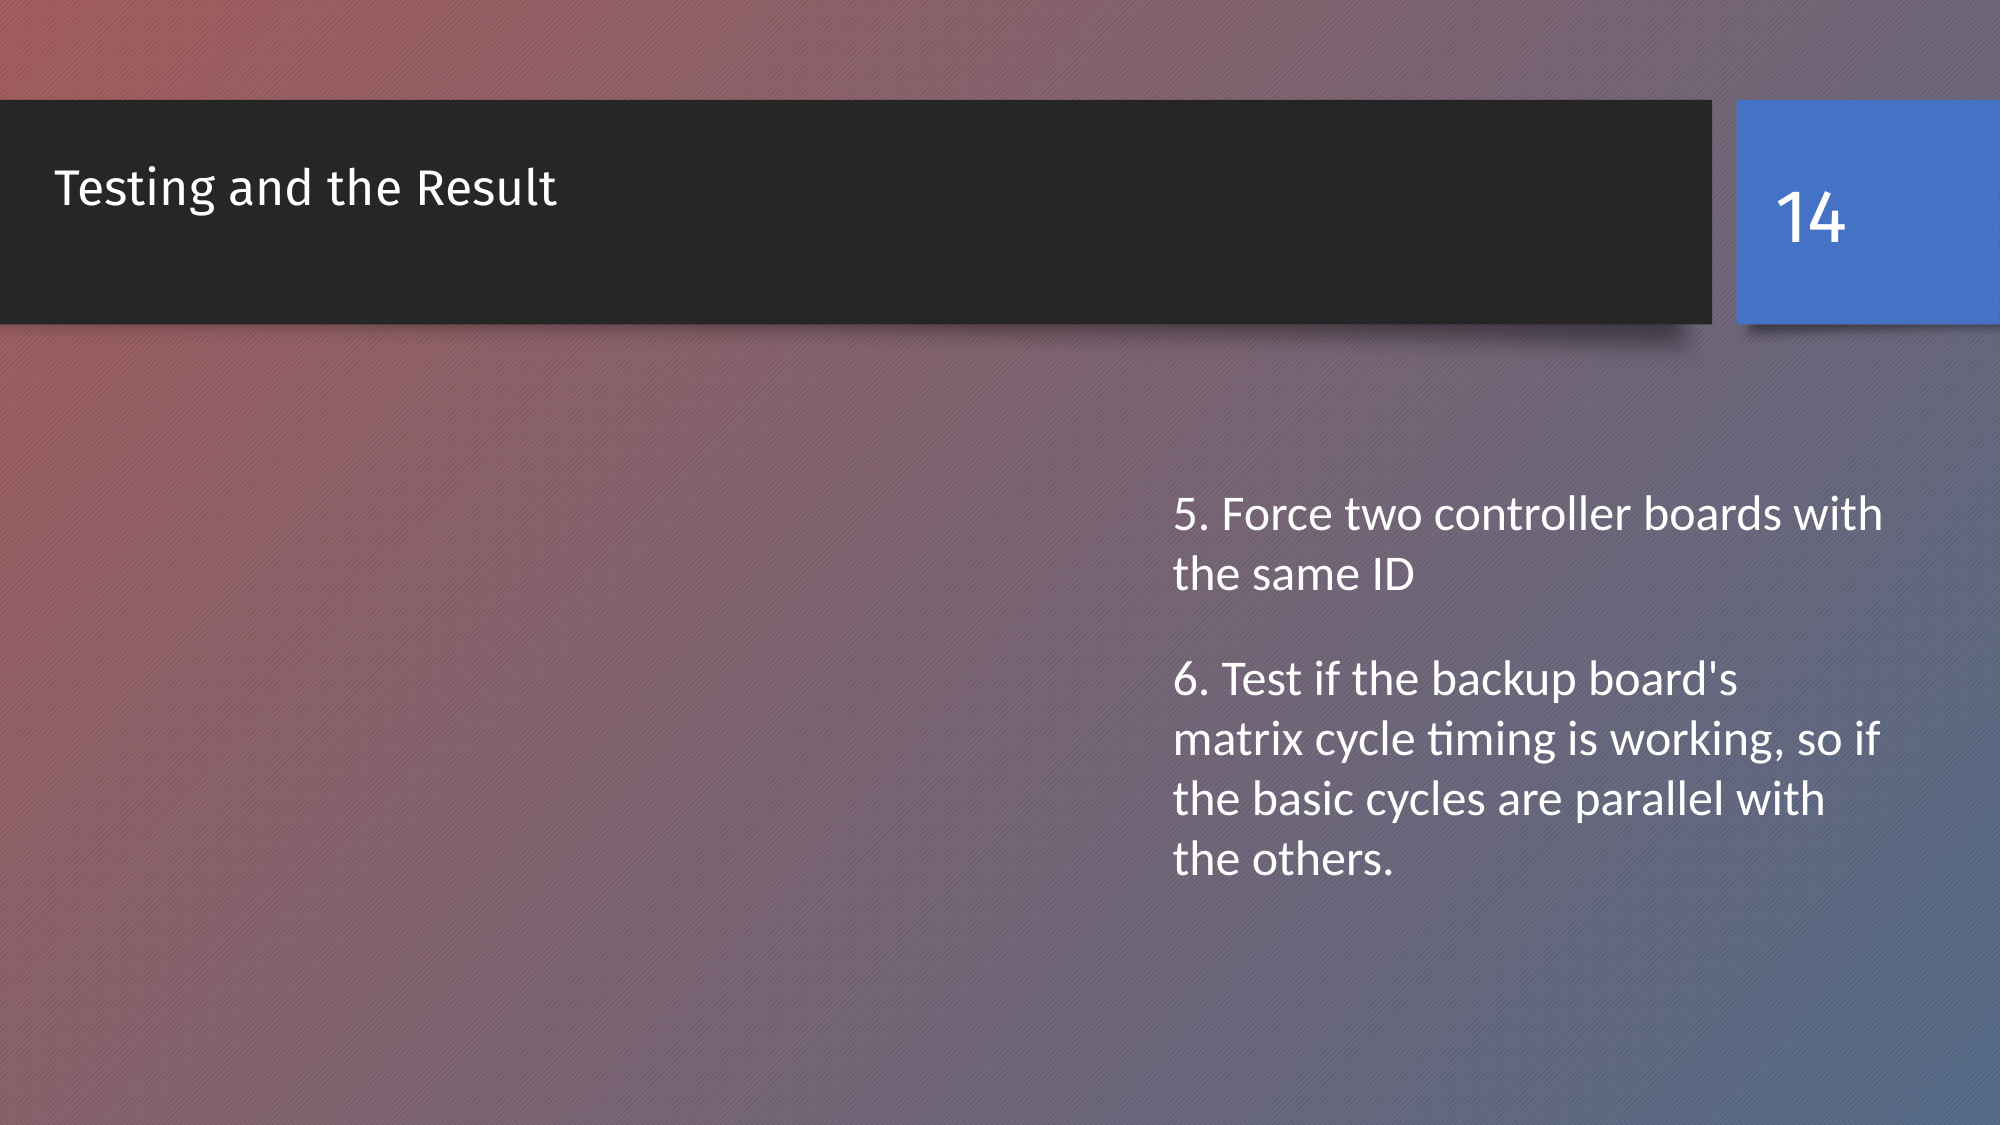

14
# Testing and the Result

5. Force two controller boards with the same ID

6. Test if the backup board's matrix cycle timing is working, so if the basic cycles are parallel with the others.